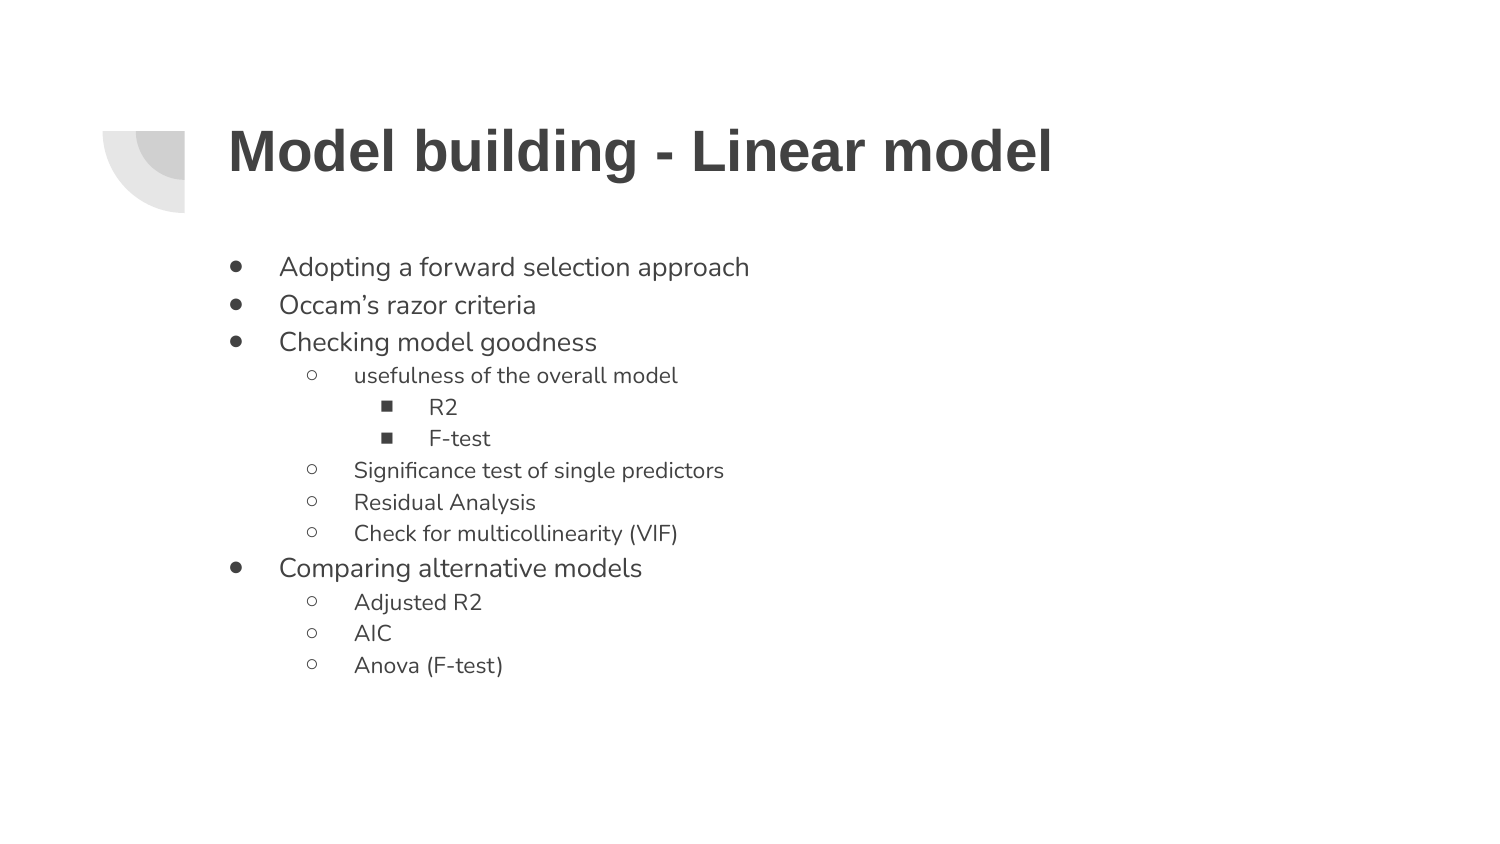

# Model building - Linear model
Adopting a forward selection approach
Occam’s razor criteria
Checking model goodness
usefulness of the overall model
R2
F-test
Significance test of single predictors
Residual Analysis
Check for multicollinearity (VIF)
Comparing alternative models
Adjusted R2
AIC
Anova (F-test)